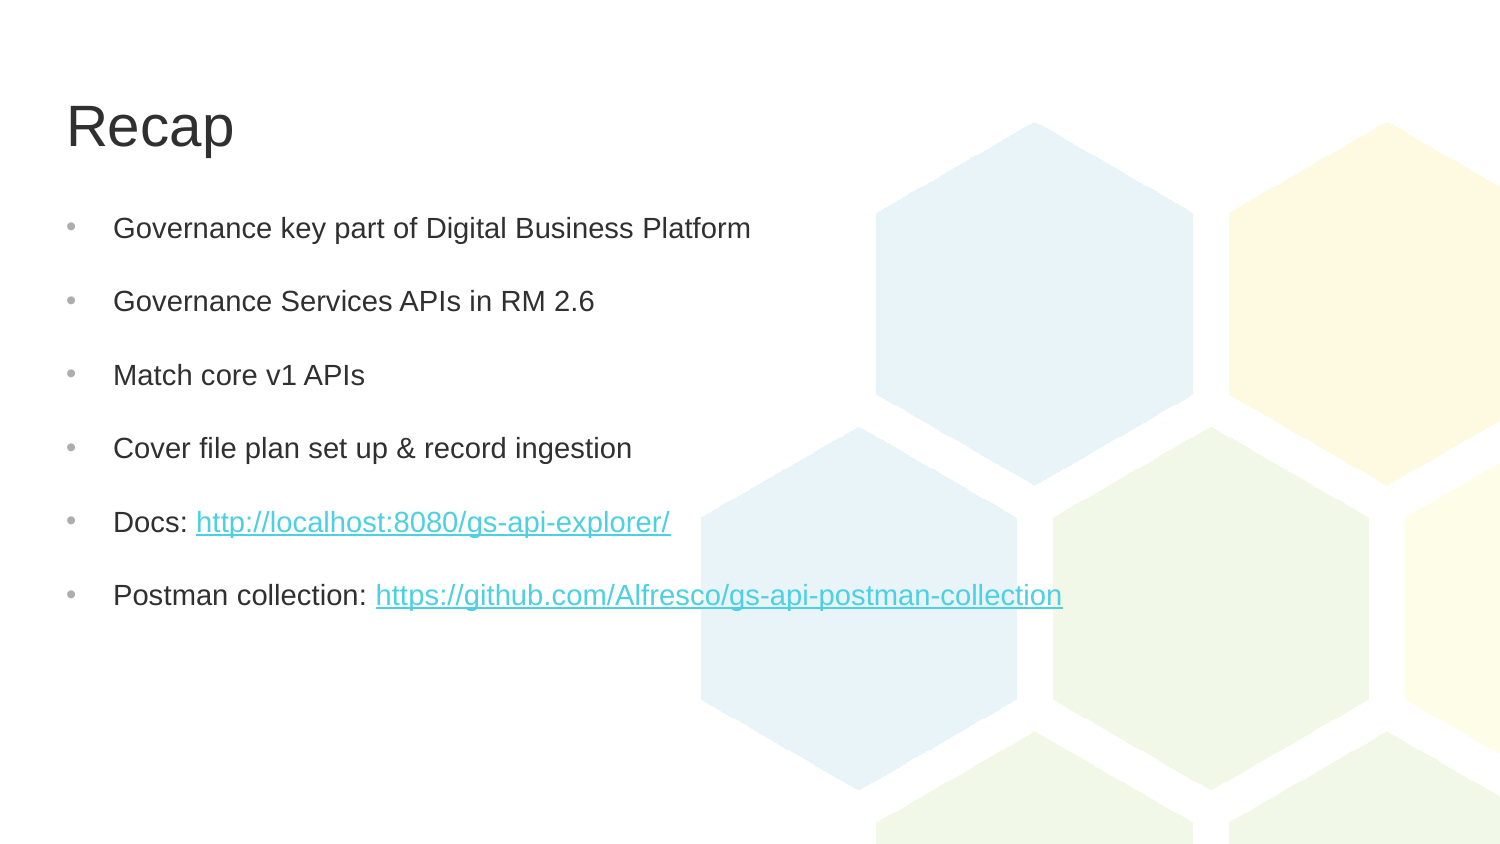

# Recap
Governance key part of Digital Business Platform
Governance Services APIs in RM 2.6
Match core v1 APIs
Cover file plan set up & record ingestion
Docs: http://localhost:8080/gs-api-explorer/
Postman collection: https://github.com/Alfresco/gs-api-postman-collection